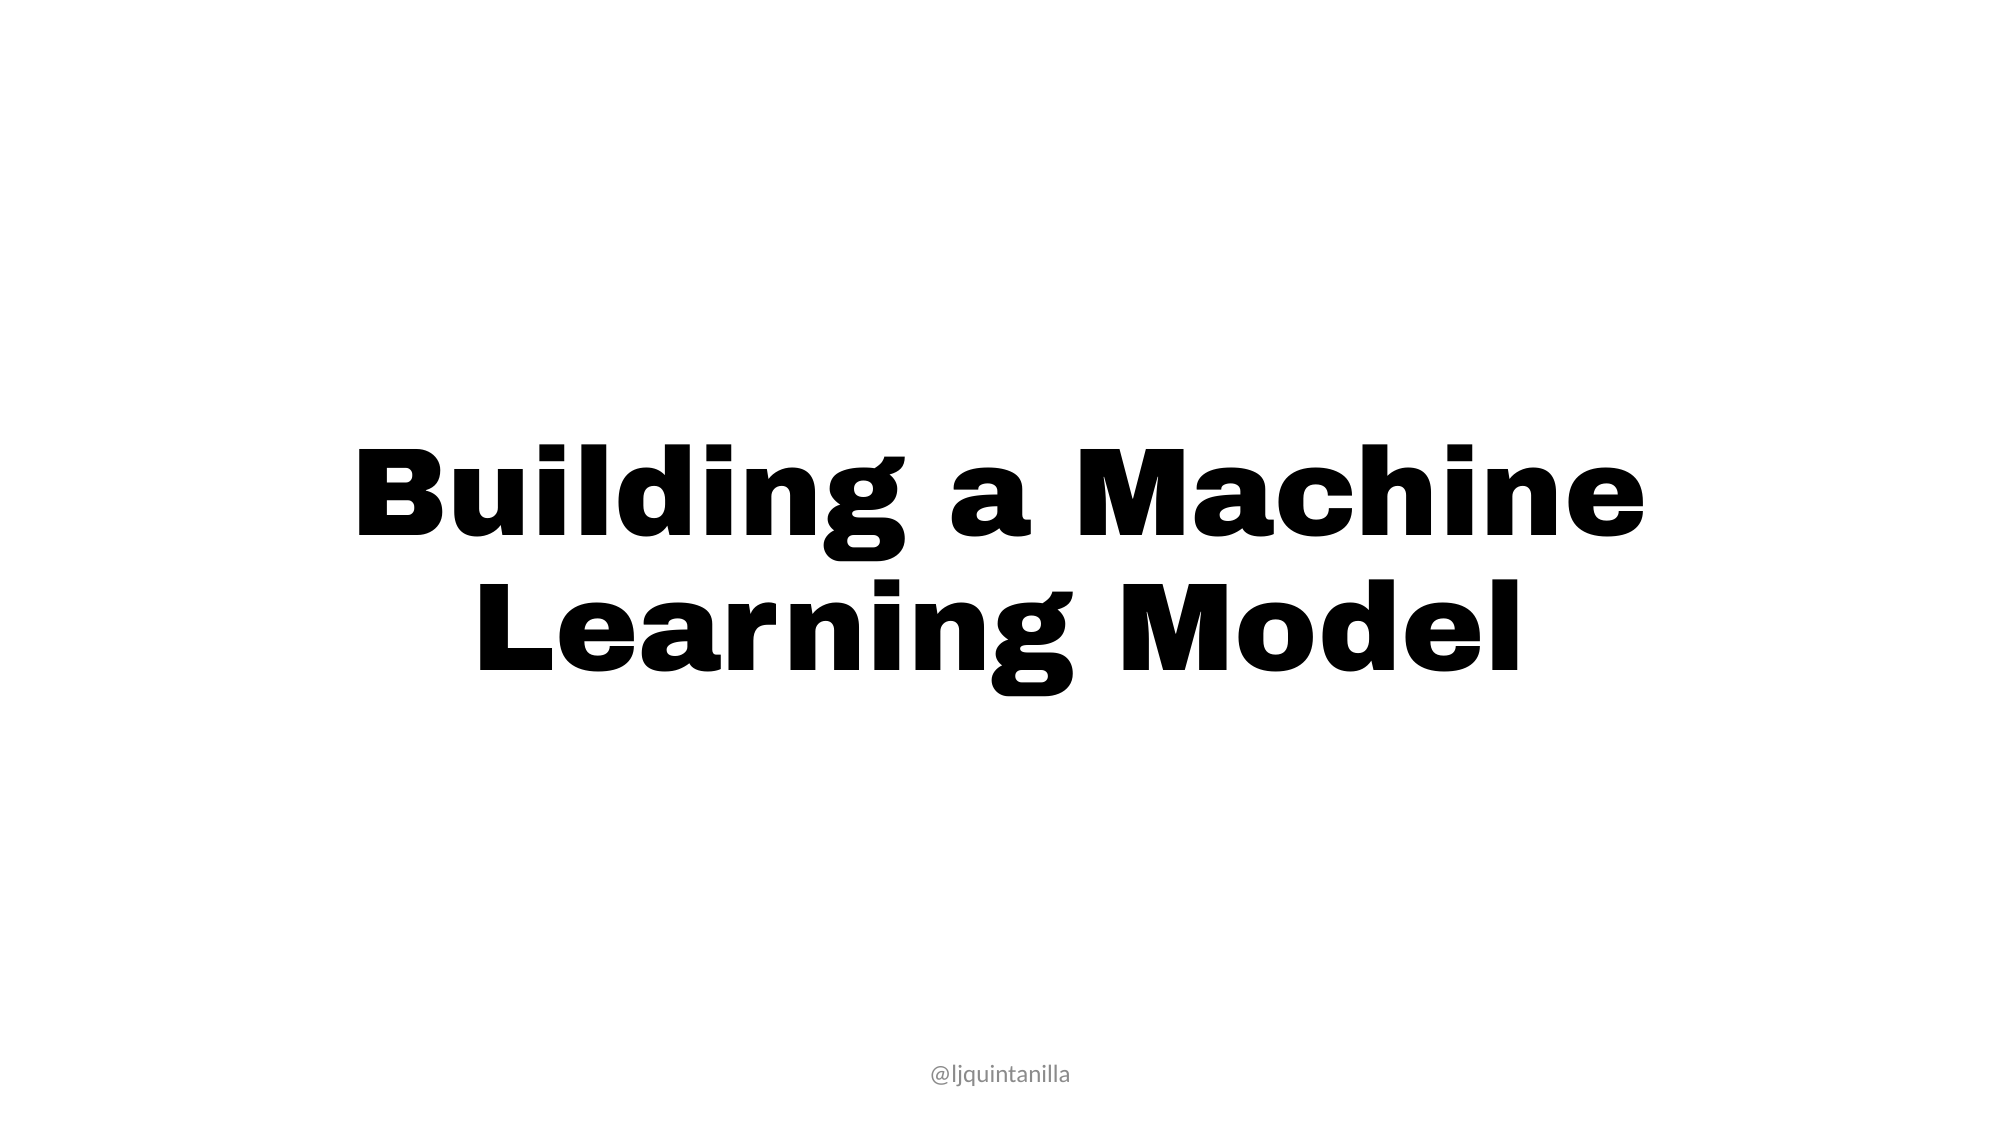

# Building a Machine Learning Model
@ljquintanilla